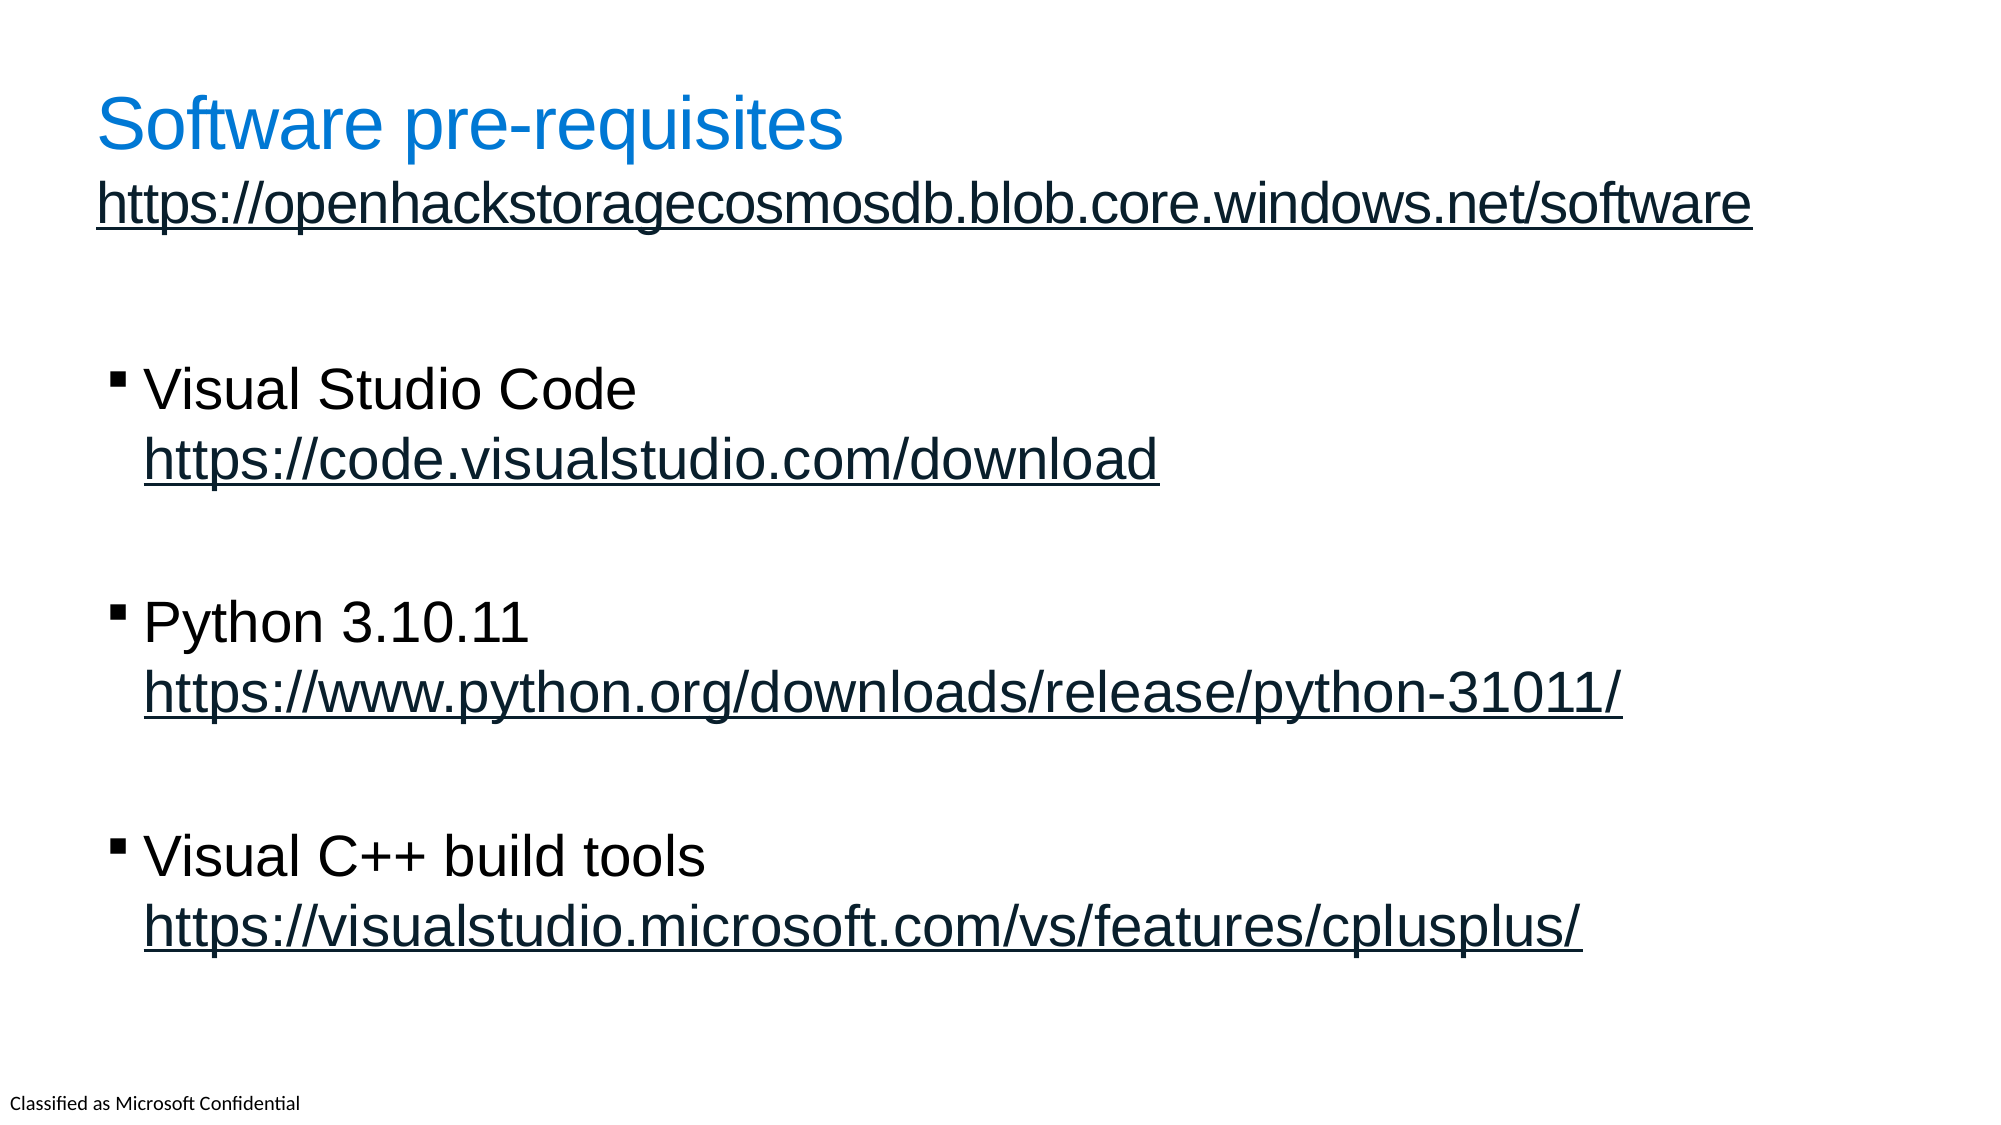

# Software pre-requisites https://openhackstoragecosmosdb.blob.core.windows.net/software
Visual Studio Code
https://code.visualstudio.com/download

Python 3.10.11
https://www.python.org/downloads/release/python-31011/

Visual C++ build tools
https://visualstudio.microsoft.com/vs/features/cplusplus/